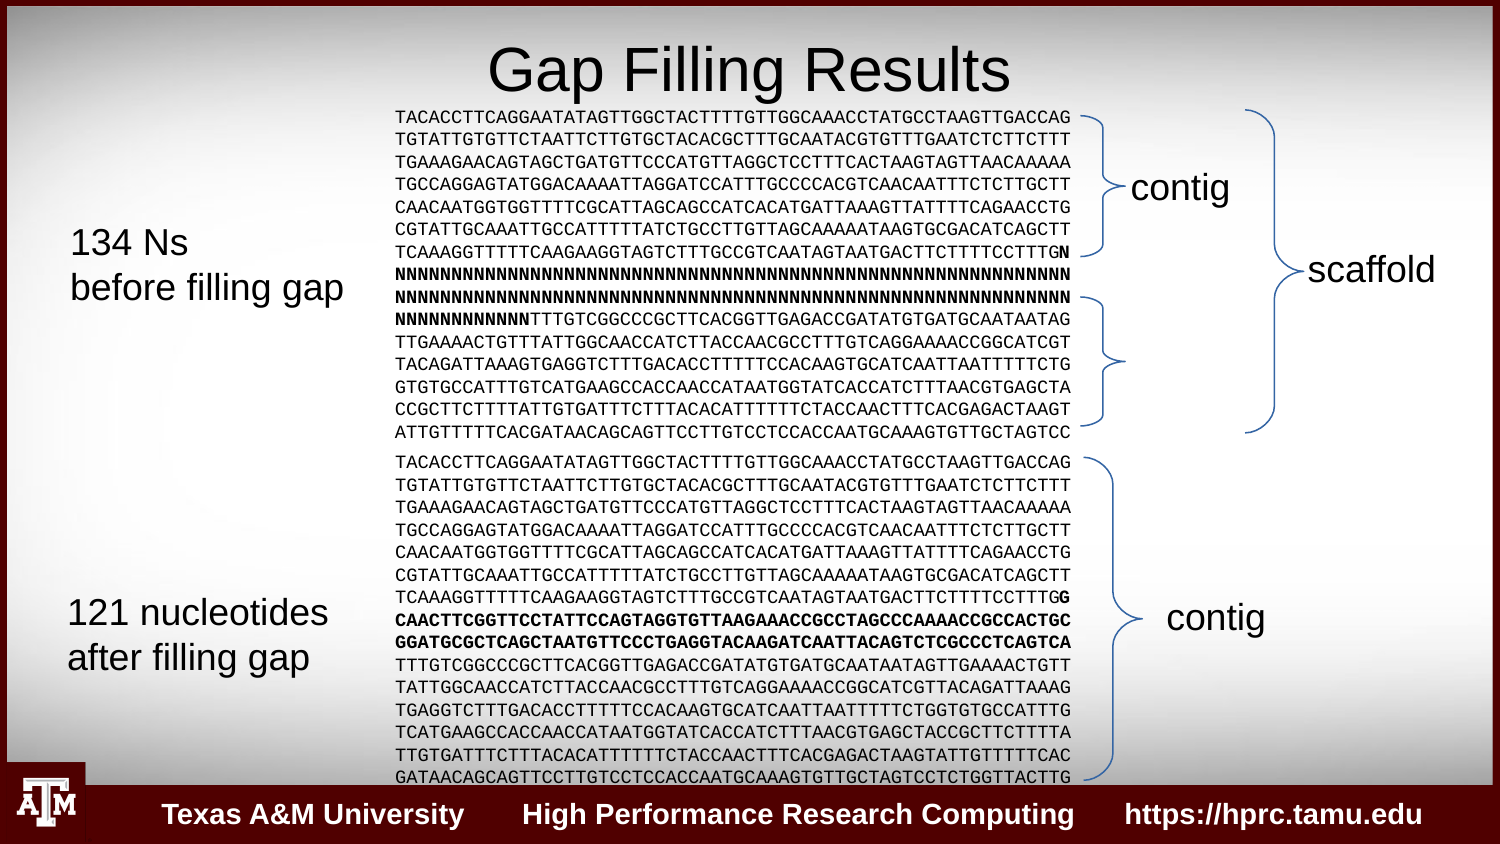

# Gap Filling Results

TACACCTTCAGGAATATAGTTGGCTACTTTTGTTGGCAAACCTATGCCTAAGTTGACCAG
TGTATTGTGTTCTAATTCTTGTGCTACACGCTTTGCAATACGTGTTTGAATCTCTTCTTT
TGAAAGAACAGTAGCTGATGTTCCCATGTTAGGCTCCTTTCACTAAGTAGTTAACAAAAA
TGCCAGGAGTATGGACAAAATTAGGATCCATTTGCCCCACGTCAACAATTTCTCTTGCTT
CAACAATGGTGGTTTTCGCATTAGCAGCCATCACATGATTAAAGTTATTTTCAGAACCTG
CGTATTGCAAATTGCCATTTTTATCTGCCTTGTTAGCAAAAATAAGTGCGACATCAGCTT
TCAAAGGTTTTTCAAGAAGGTAGTCTTTGCCGTCAATAGTAATGACTTCTTTTCCTTTGN
NNNNNNNNNNNNNNNNNNNNNNNNNNNNNNNNNNNNNNNNNNNNNNNNNNNNNNNNNNNN
NNNNNNNNNNNNNNNNNNNNNNNNNNNNNNNNNNNNNNNNNNNNNNNNNNNNNNNNNNNN
NNNNNNNNNNNNTTTGTCGGCCCGCTTCACGGTTGAGACCGATATGTGATGCAATAATAG
TTGAAAACTGTTTATTGGCAACCATCTTACCAACGCCTTTGTCAGGAAAACCGGCATCGT
TACAGATTAAAGTGAGGTCTTTGACACCTTTTTCCACAAGTGCATCAATTAATTTTTCTG
GTGTGCCATTTGTCATGAAGCCACCAACCATAATGGTATCACCATCTTTAACGTGAGCTA
CCGCTTCTTTTATTGTGATTTCTTTACACATTTTTTCTACCAACTTTCACGAGACTAAGT
ATTGTTTTTCACGATAACAGCAGTTCCTTGTCCTCCACCAATGCAAAGTGTTGCTAGTCC

contig
134 Ns
before filling gap
scaffold

TACACCTTCAGGAATATAGTTGGCTACTTTTGTTGGCAAACCTATGCCTAAGTTGACCAG
TGTATTGTGTTCTAATTCTTGTGCTACACGCTTTGCAATACGTGTTTGAATCTCTTCTTT
TGAAAGAACAGTAGCTGATGTTCCCATGTTAGGCTCCTTTCACTAAGTAGTTAACAAAAA
TGCCAGGAGTATGGACAAAATTAGGATCCATTTGCCCCACGTCAACAATTTCTCTTGCTT
CAACAATGGTGGTTTTCGCATTAGCAGCCATCACATGATTAAAGTTATTTTCAGAACCTG
CGTATTGCAAATTGCCATTTTTATCTGCCTTGTTAGCAAAAATAAGTGCGACATCAGCTT
TCAAAGGTTTTTCAAGAAGGTAGTCTTTGCCGTCAATAGTAATGACTTCTTTTCCTTTGG
CAACTTCGGTTCCTATTCCAGTAGGTGTTAAGAAACCGCCTAGCCCAAAACCGCCACTGC
GGATGCGCTCAGCTAATGTTCCCTGAGGTACAAGATCAATTACAGTCTCGCCCTCAGTCA
TTTGTCGGCCCGCTTCACGGTTGAGACCGATATGTGATGCAATAATAGTTGAAAACTGTT
TATTGGCAACCATCTTACCAACGCCTTTGTCAGGAAAACCGGCATCGTTACAGATTAAAG
TGAGGTCTTTGACACCTTTTTCCACAAGTGCATCAATTAATTTTTCTGGTGTGCCATTTG
TCATGAAGCCACCAACCATAATGGTATCACCATCTTTAACGTGAGCTACCGCTTCTTTTA
TTGTGATTTCTTTACACATTTTTTCTACCAACTTTCACGAGACTAAGTATTGTTTTTCAC
GATAACAGCAGTTCCTTGTCCTCCACCAATGCAAAGTGTTGCTAGTCCTCTGGTTACTTG

121 nucleotides
after filling gap
contig